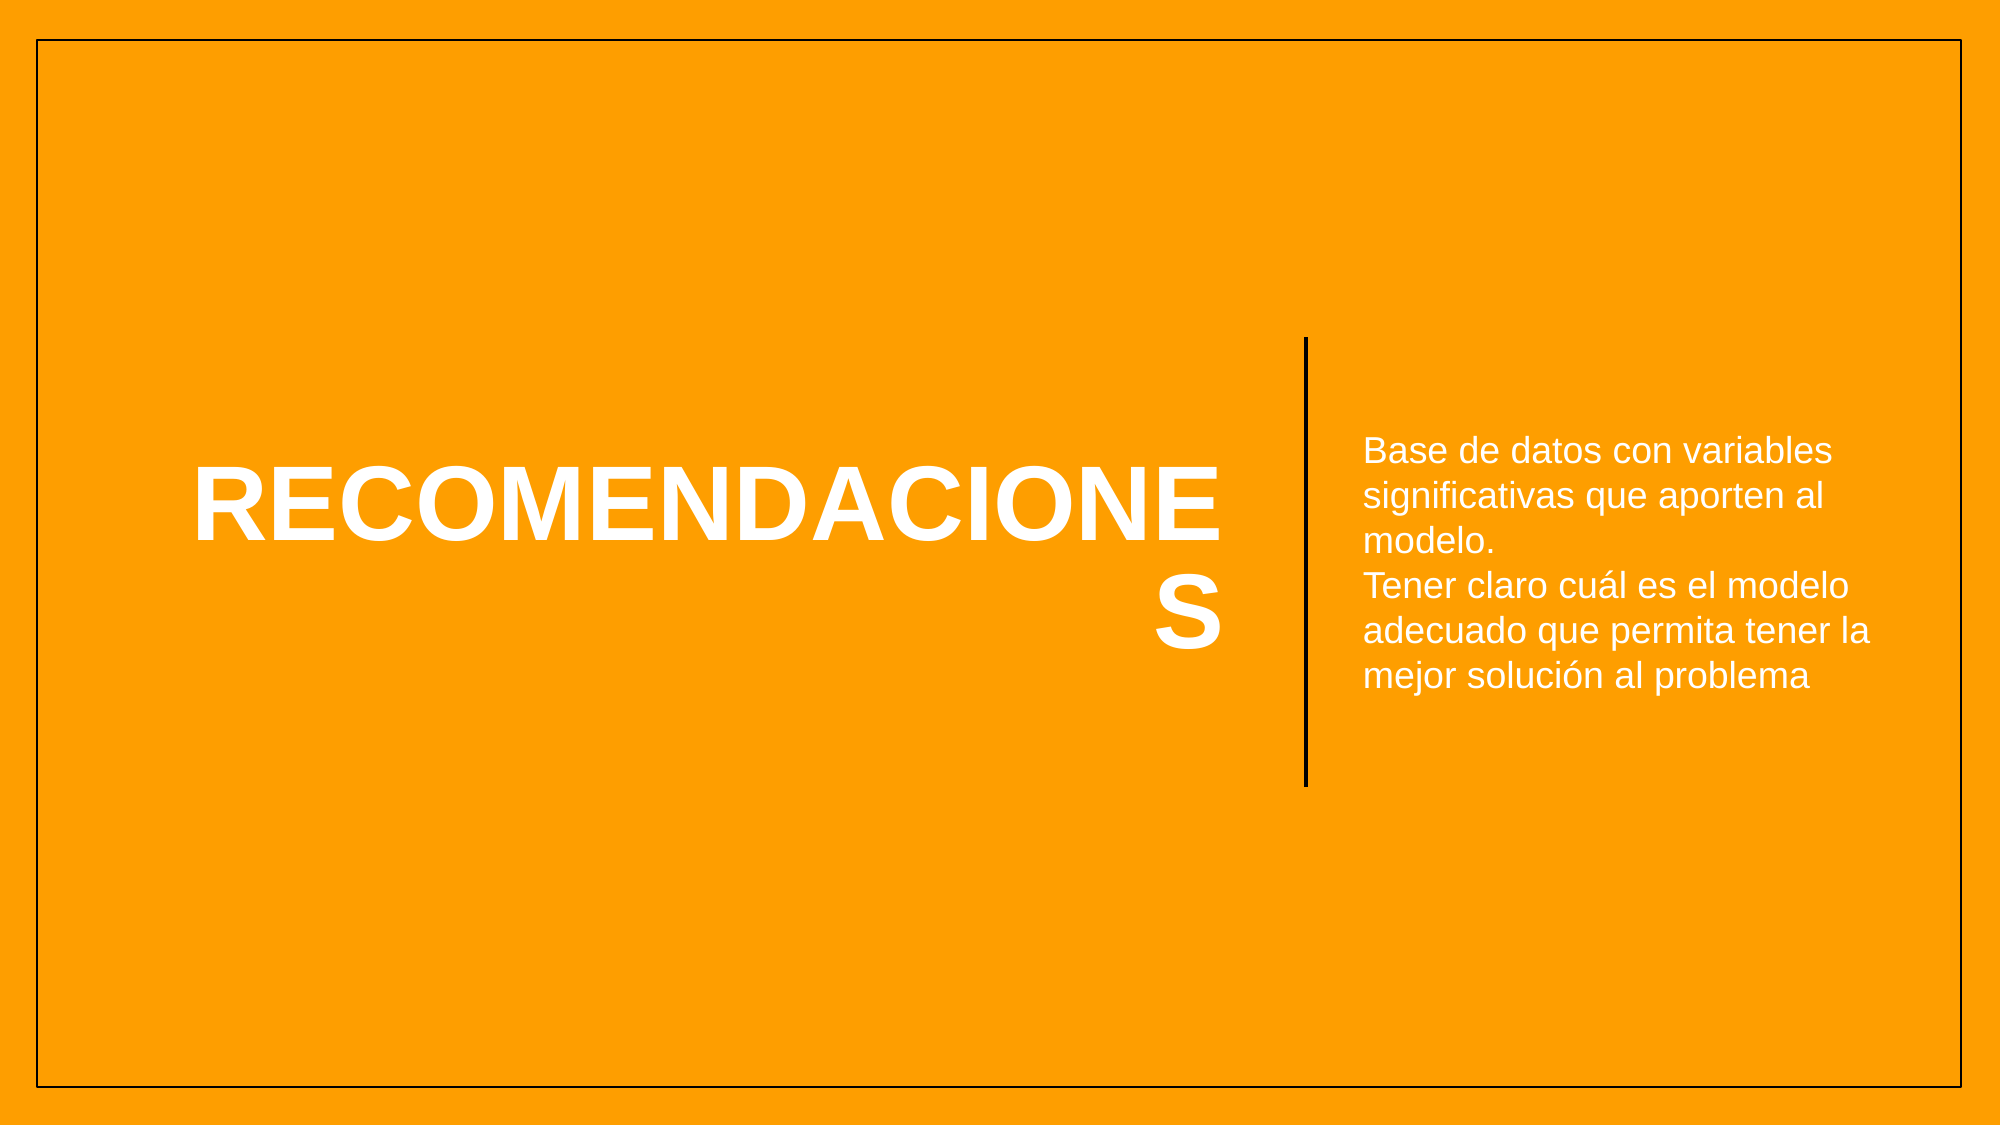

# Recomendaciones
Base de datos con variables significativas que aporten al modelo.
Tener claro cuál es el modelo adecuado que permita tener la mejor solución al problema